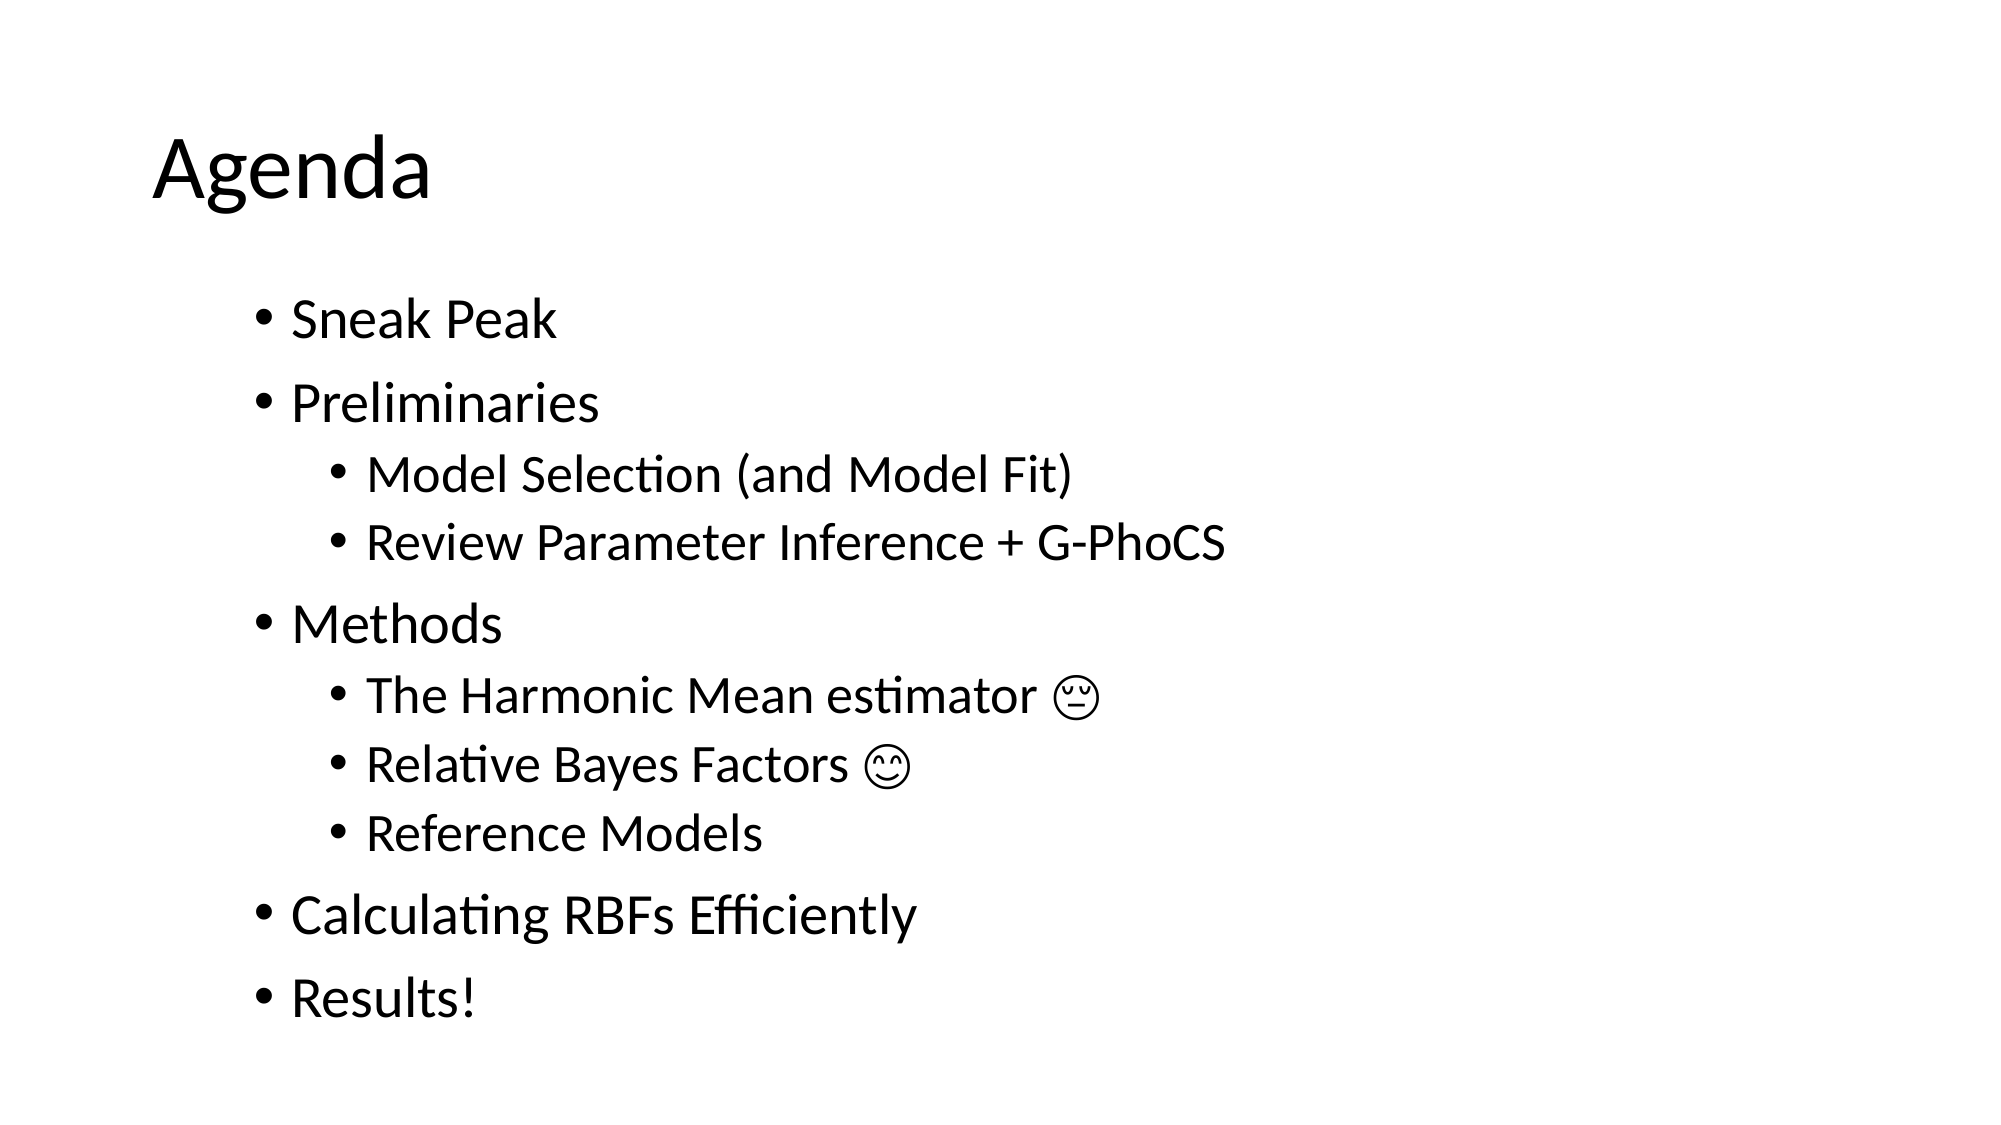

# Agenda
Sneak Peak
Preliminaries
Model Selection (and Model Fit)
Review Parameter Inference + G-PhoCS
Methods
The Harmonic Mean estimator 😔
Relative Bayes Factors 😊
Reference Models
Calculating RBFs Efficiently
Results!